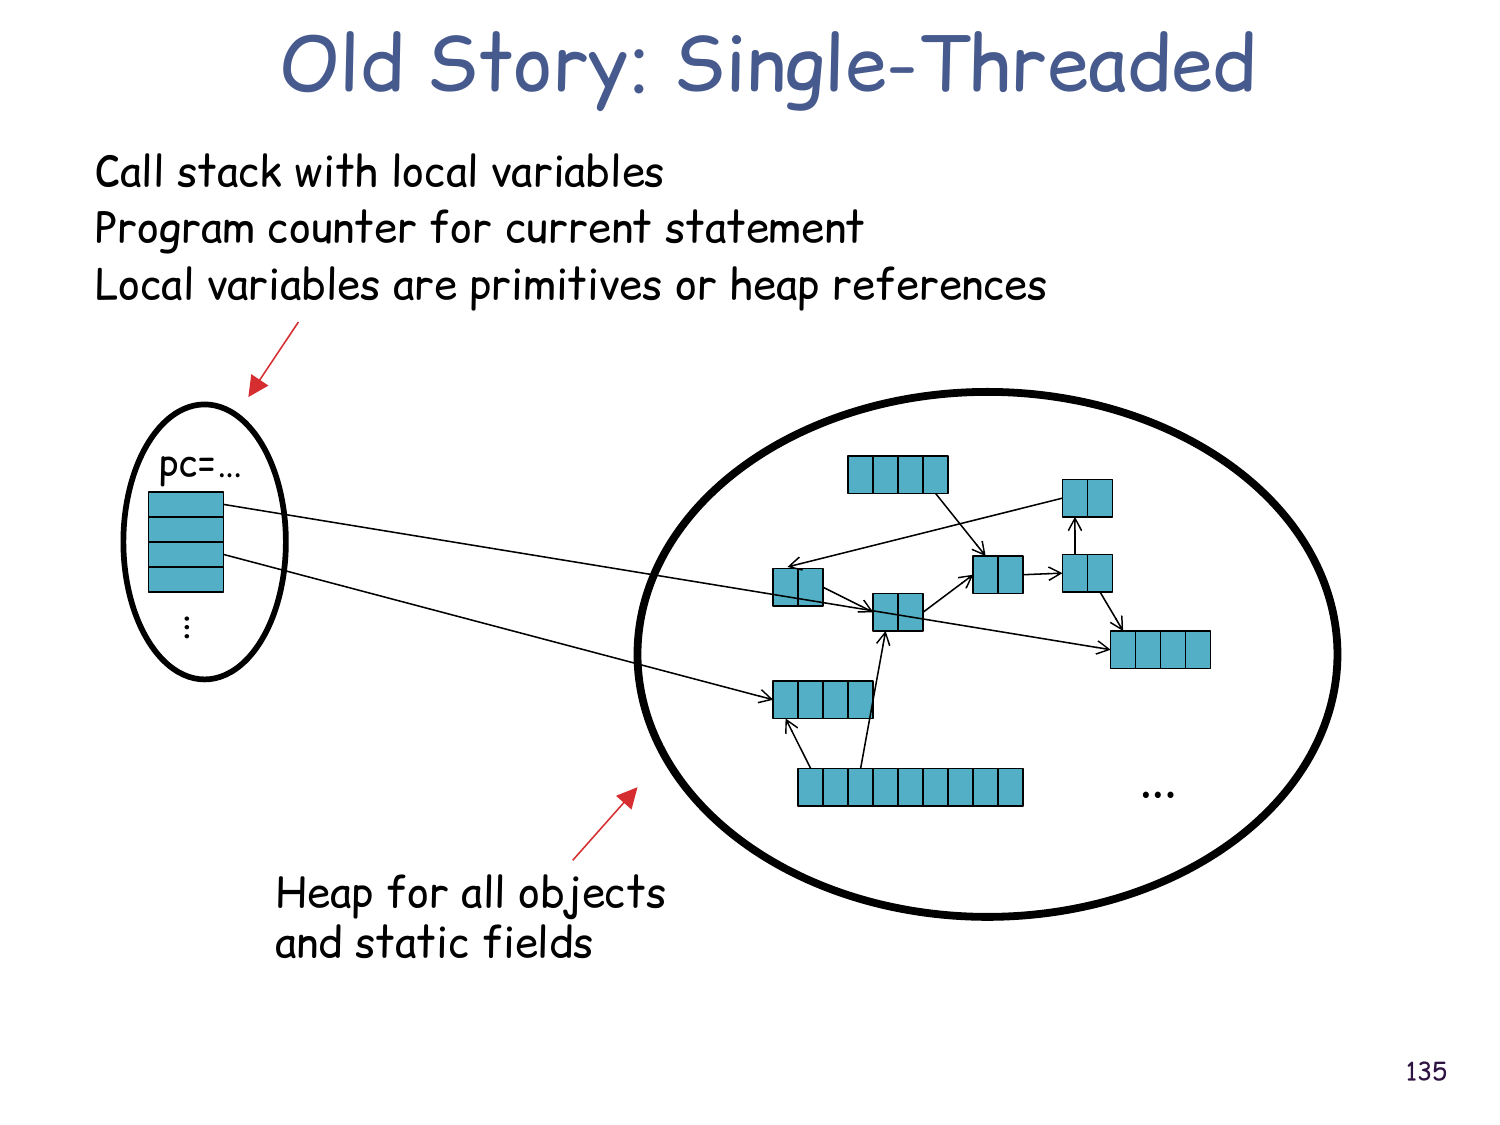

# Old Story: Single-Threaded
Call stack with local variables
Program counter for current statement
Local variables are primitives or heap references

pc=…

…

…

Heap for all objects
and static fields
135